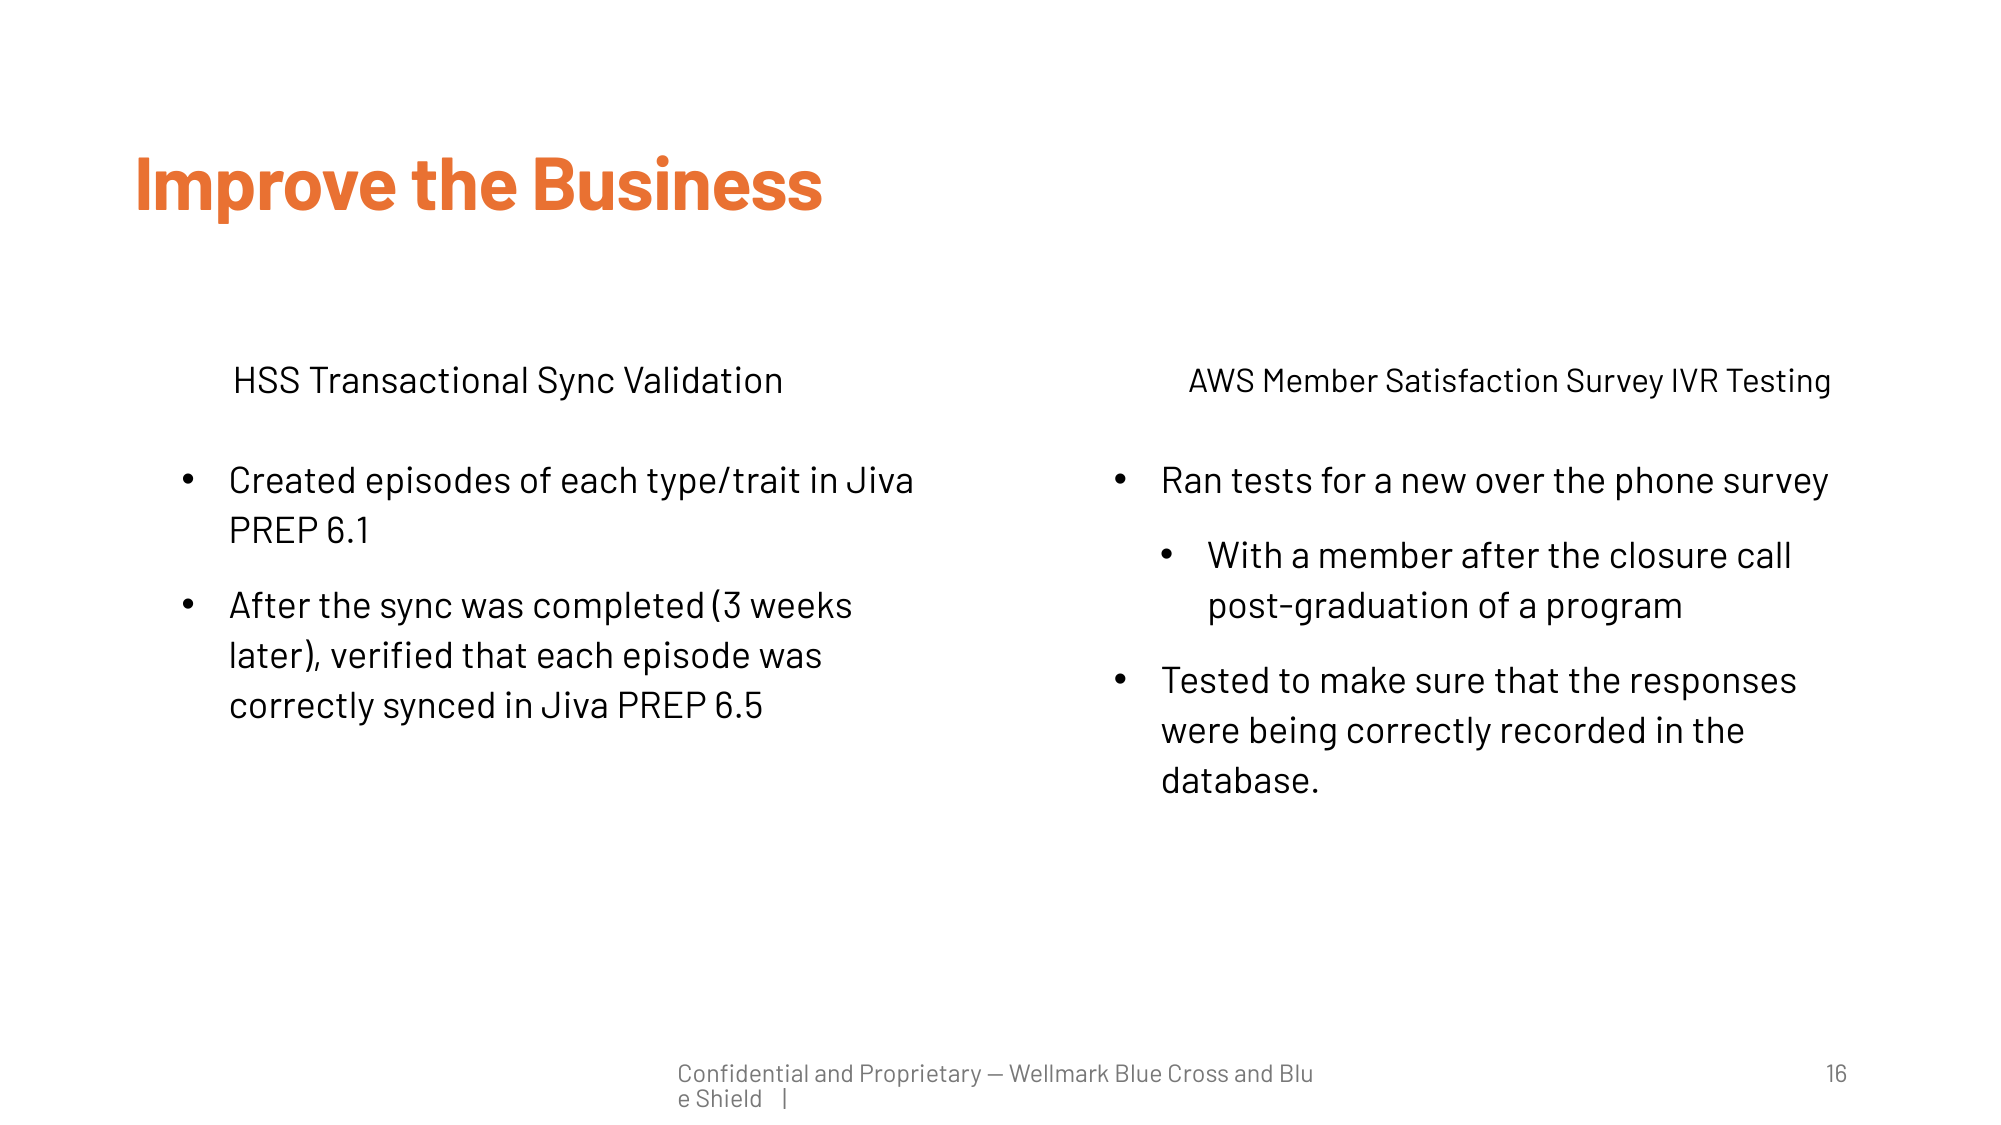

Improve the Business

HSS Transactional Sync Validation
AWS Member Satisfaction Survey IVR Testing
Created episodes of each type/trait in Jiva PREP 6.1
After the sync was completed (3 weeks later), verified that each episode was correctly synced in Jiva PREP 6.5

Ran tests for a new over the phone survey
With a member after the closure call post-graduation of a program
Tested to make sure that the responses were being correctly recorded in the database.

Confidential and Proprietary — Wellmark Blue Cross and Blue Shield    |
16